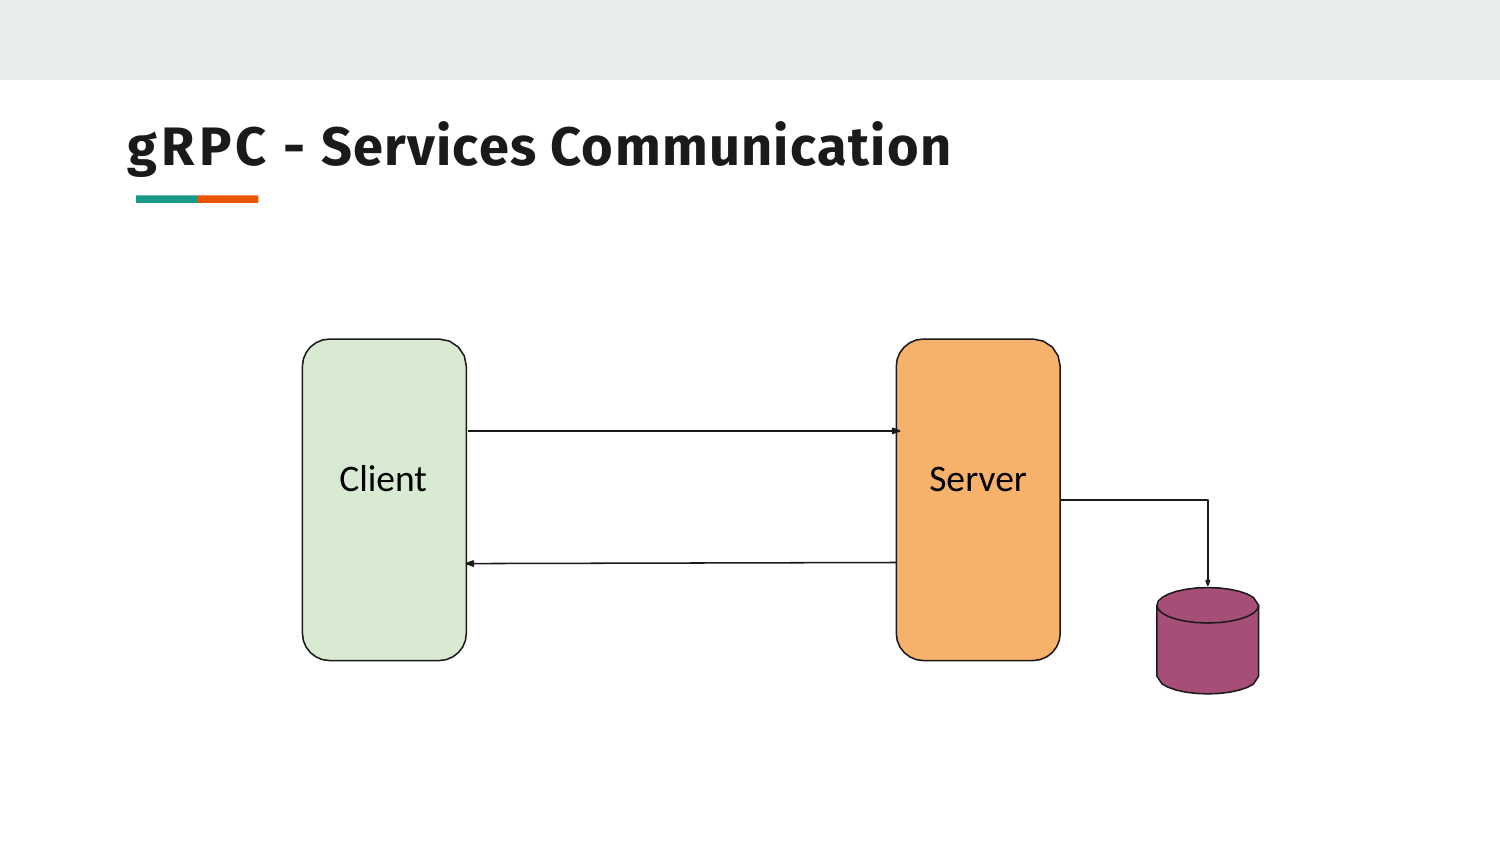

# gRPC - Services Communication

Client
Server